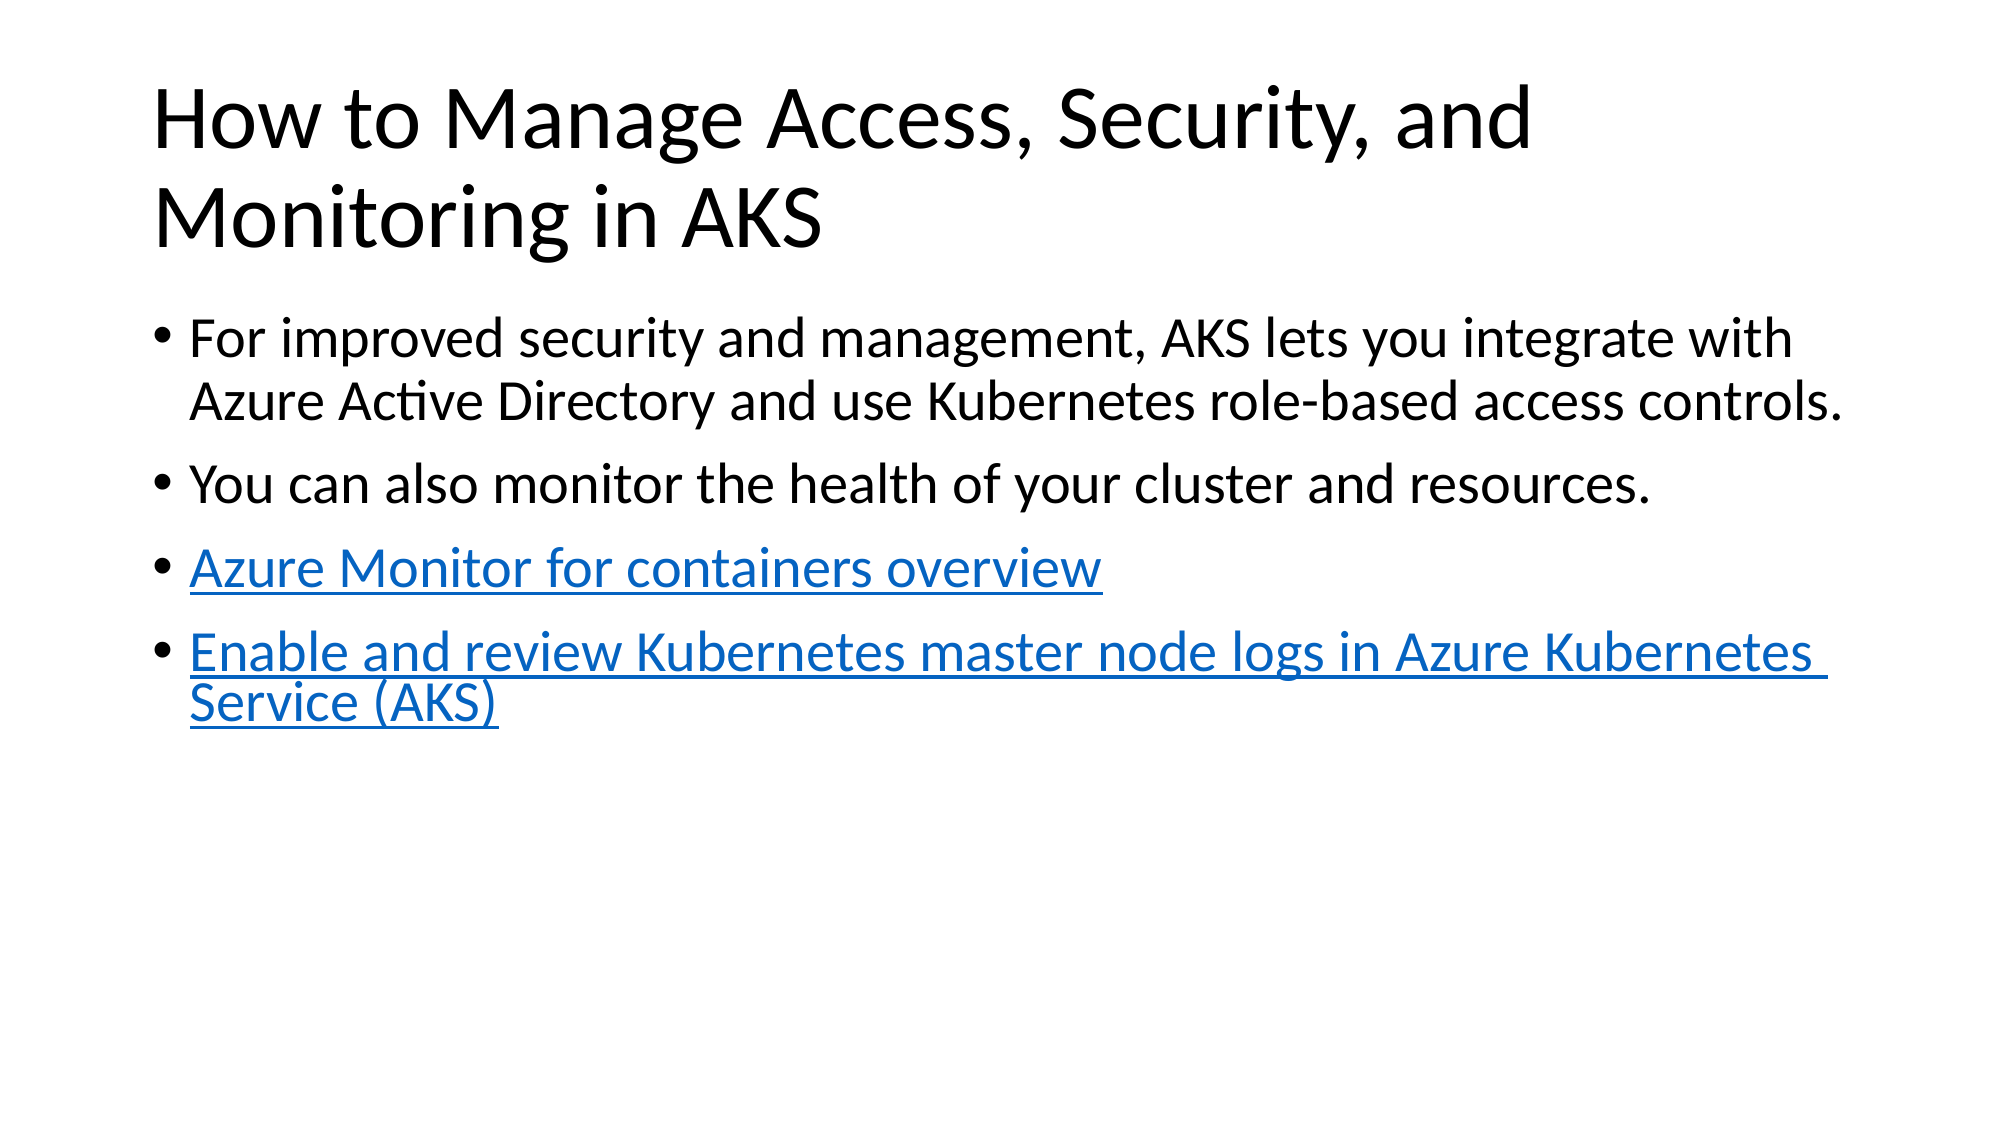

# How to Manage Access, Security, and Monitoring in AKS
For improved security and management, AKS lets you integrate with Azure Active Directory and use Kubernetes role-based access controls.
You can also monitor the health of your cluster and resources.
Azure Monitor for containers overview
Enable and review Kubernetes master node logs in Azure Kubernetes Service (AKS)